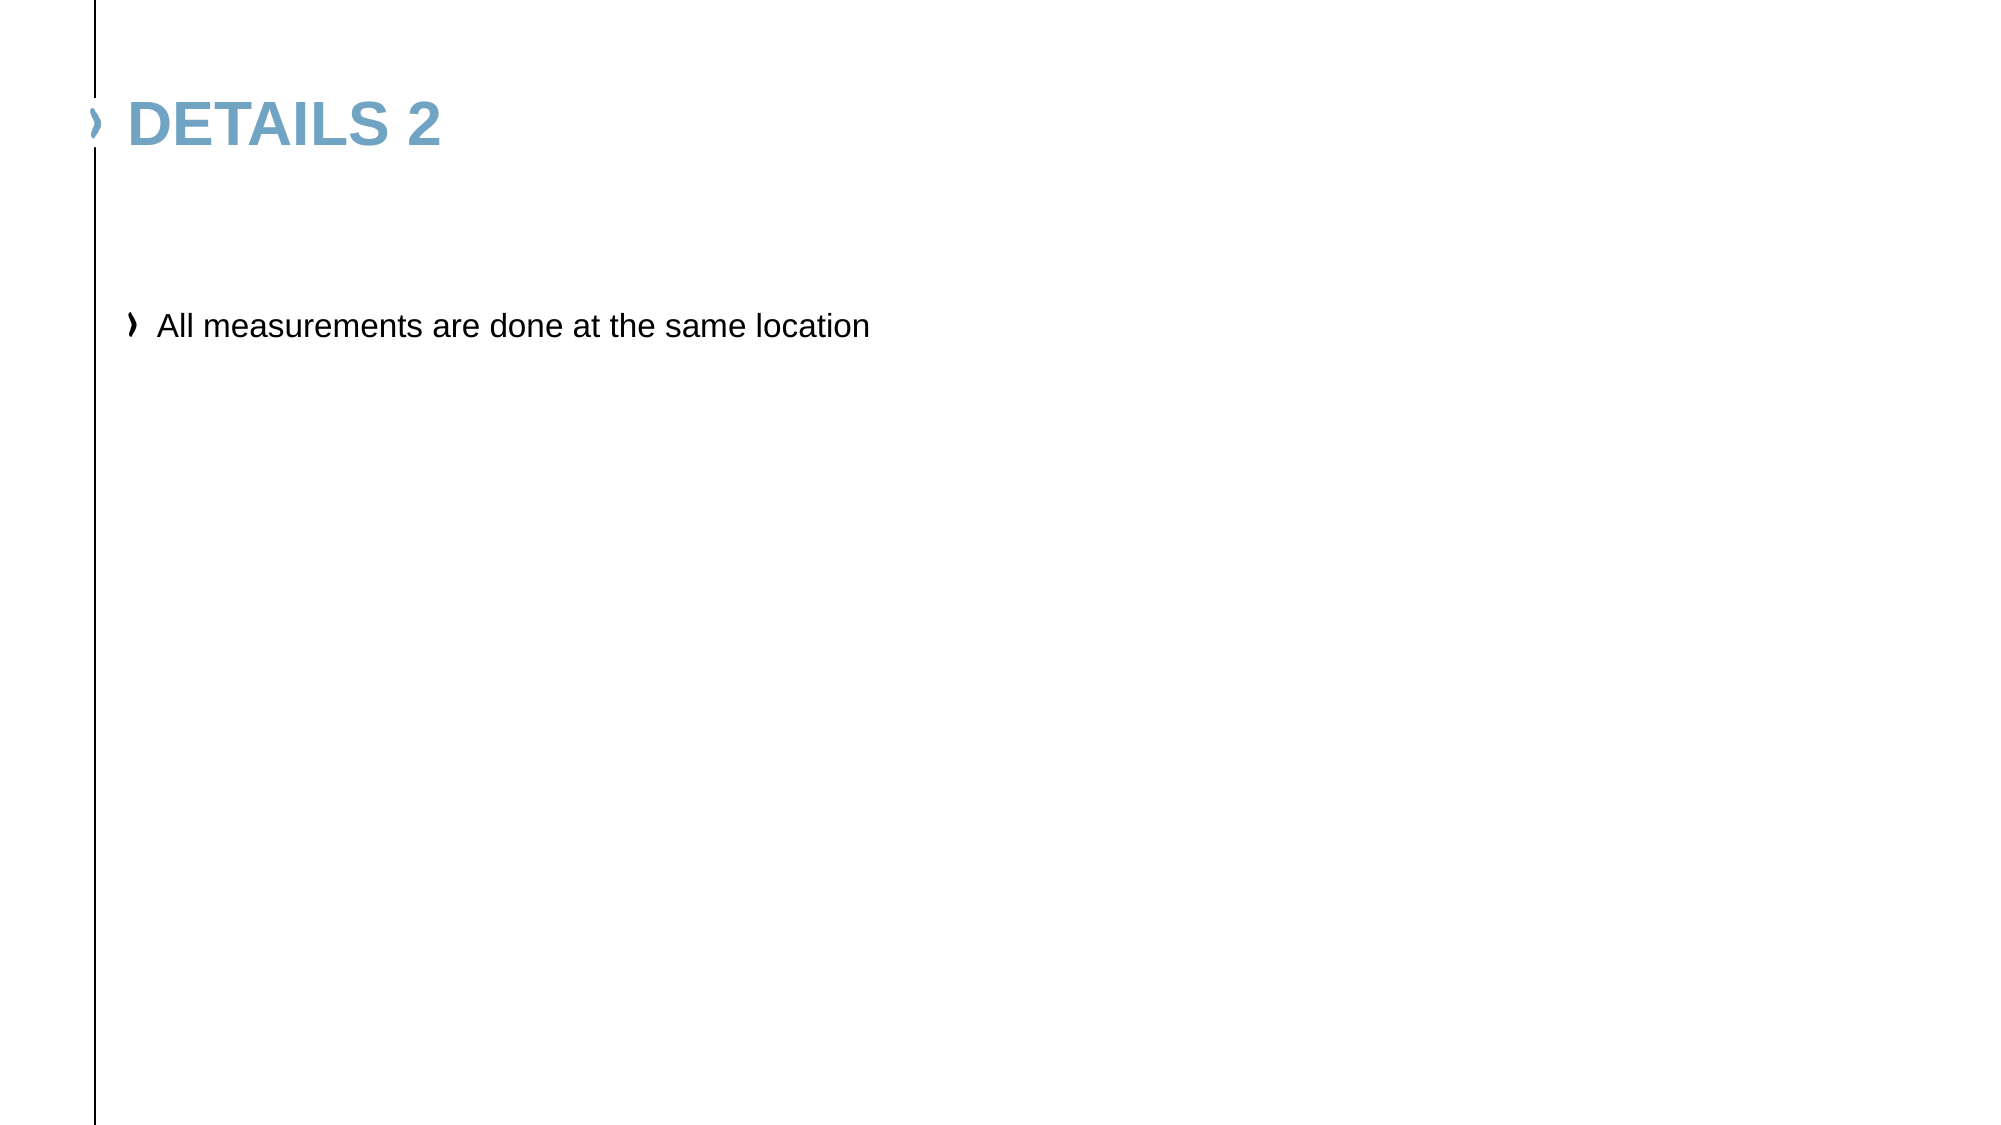

# Details 2

All measurements are done at the same location